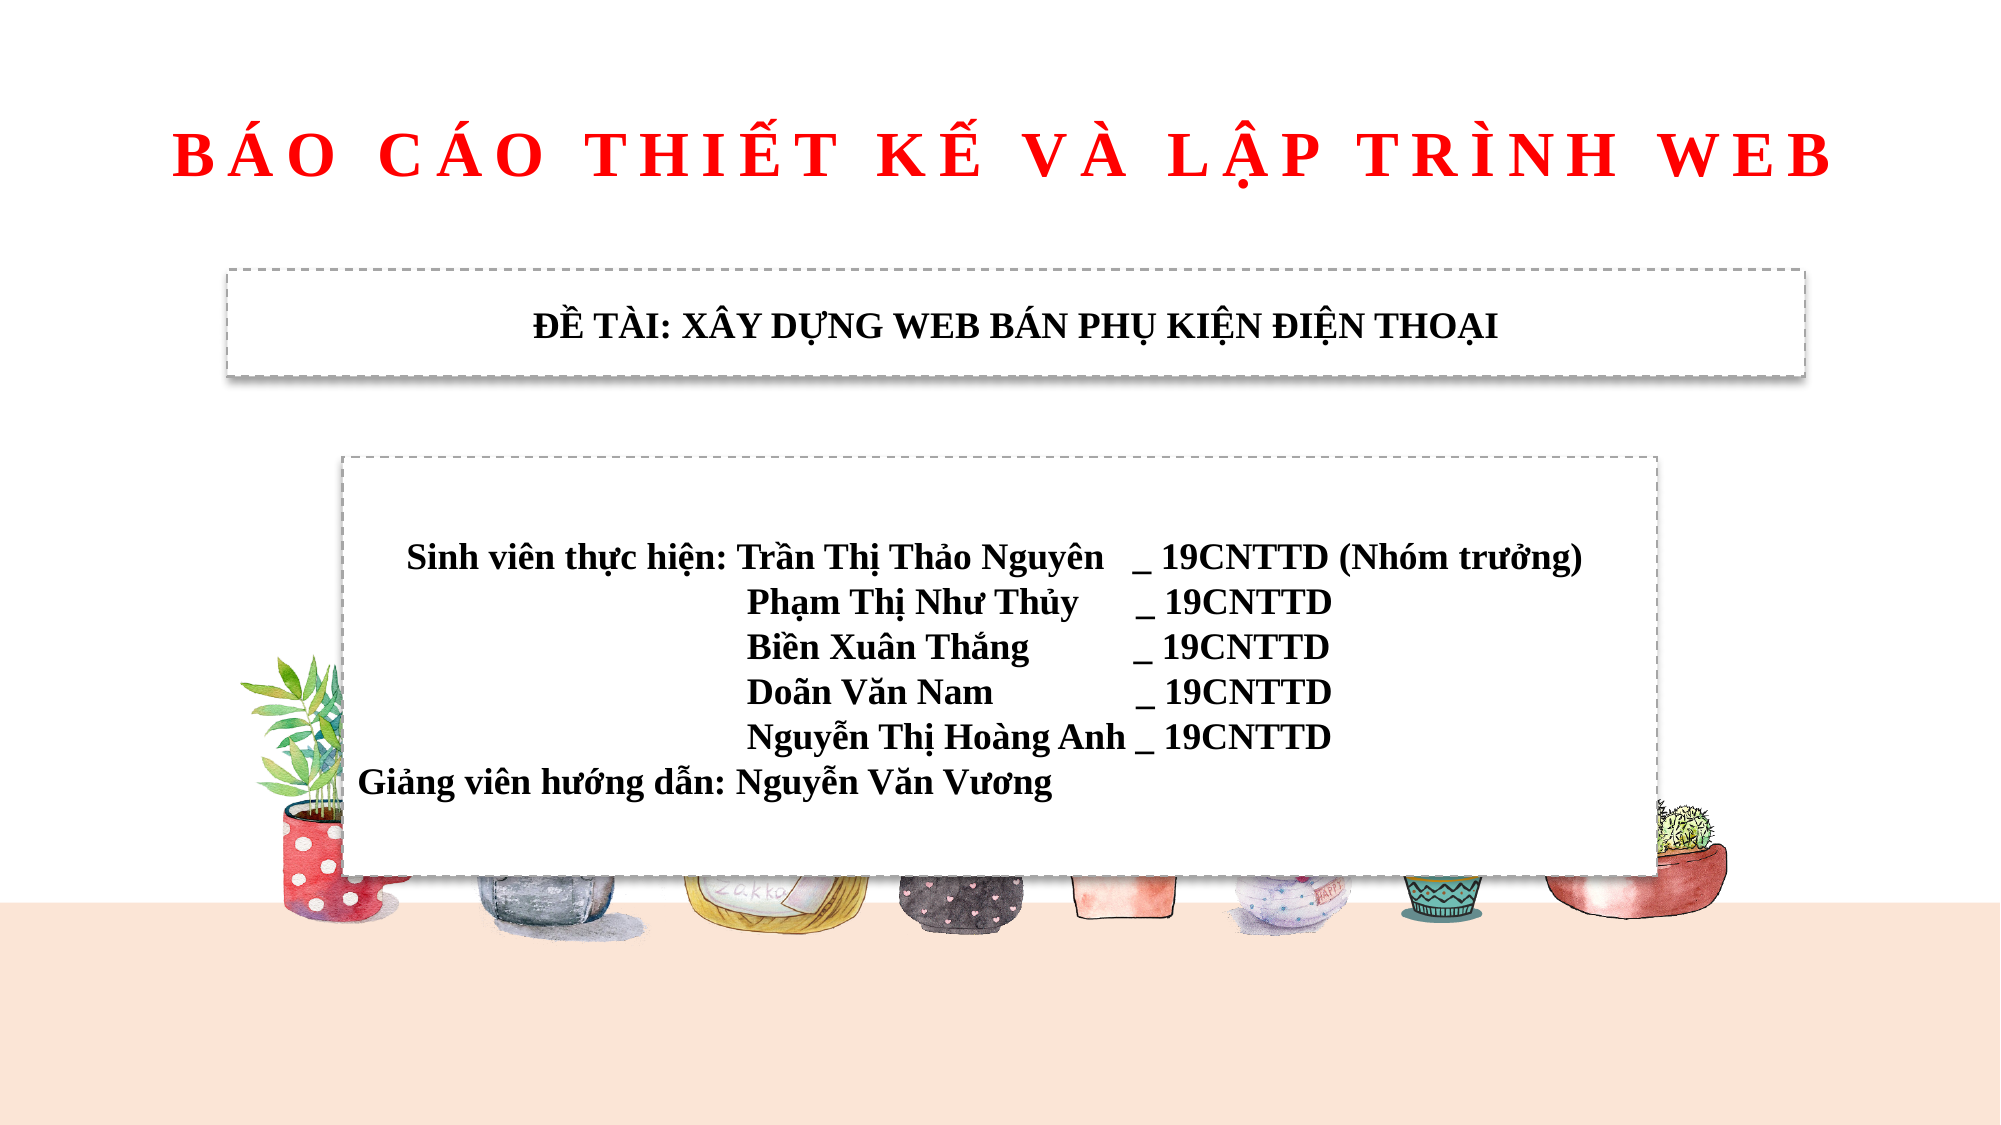

# BÁO CÁO THIẾT KẾ VÀ LẬP TRÌNH WEB
ĐỀ TÀI: XÂY DỰNG WEB BÁN PHỤ KIỆN ĐIỆN THOẠI
F   Sinh viên thực hiện: Trần Thị Thảo Nguyên   _ 19CNTTD (Nhóm trưởng)
                                         Phạm Thị Như Thủy      _ 19CNTTD
                                         Biền Xuân Thắng           _ 19CNTTD
                                         Doãn Văn Nam               _ 19CNTTD
                                         Nguyễn Thị Hoàng Anh _ 19CNTTD
Giảng viên hướng dẫn: Nguyễn Văn VươngD